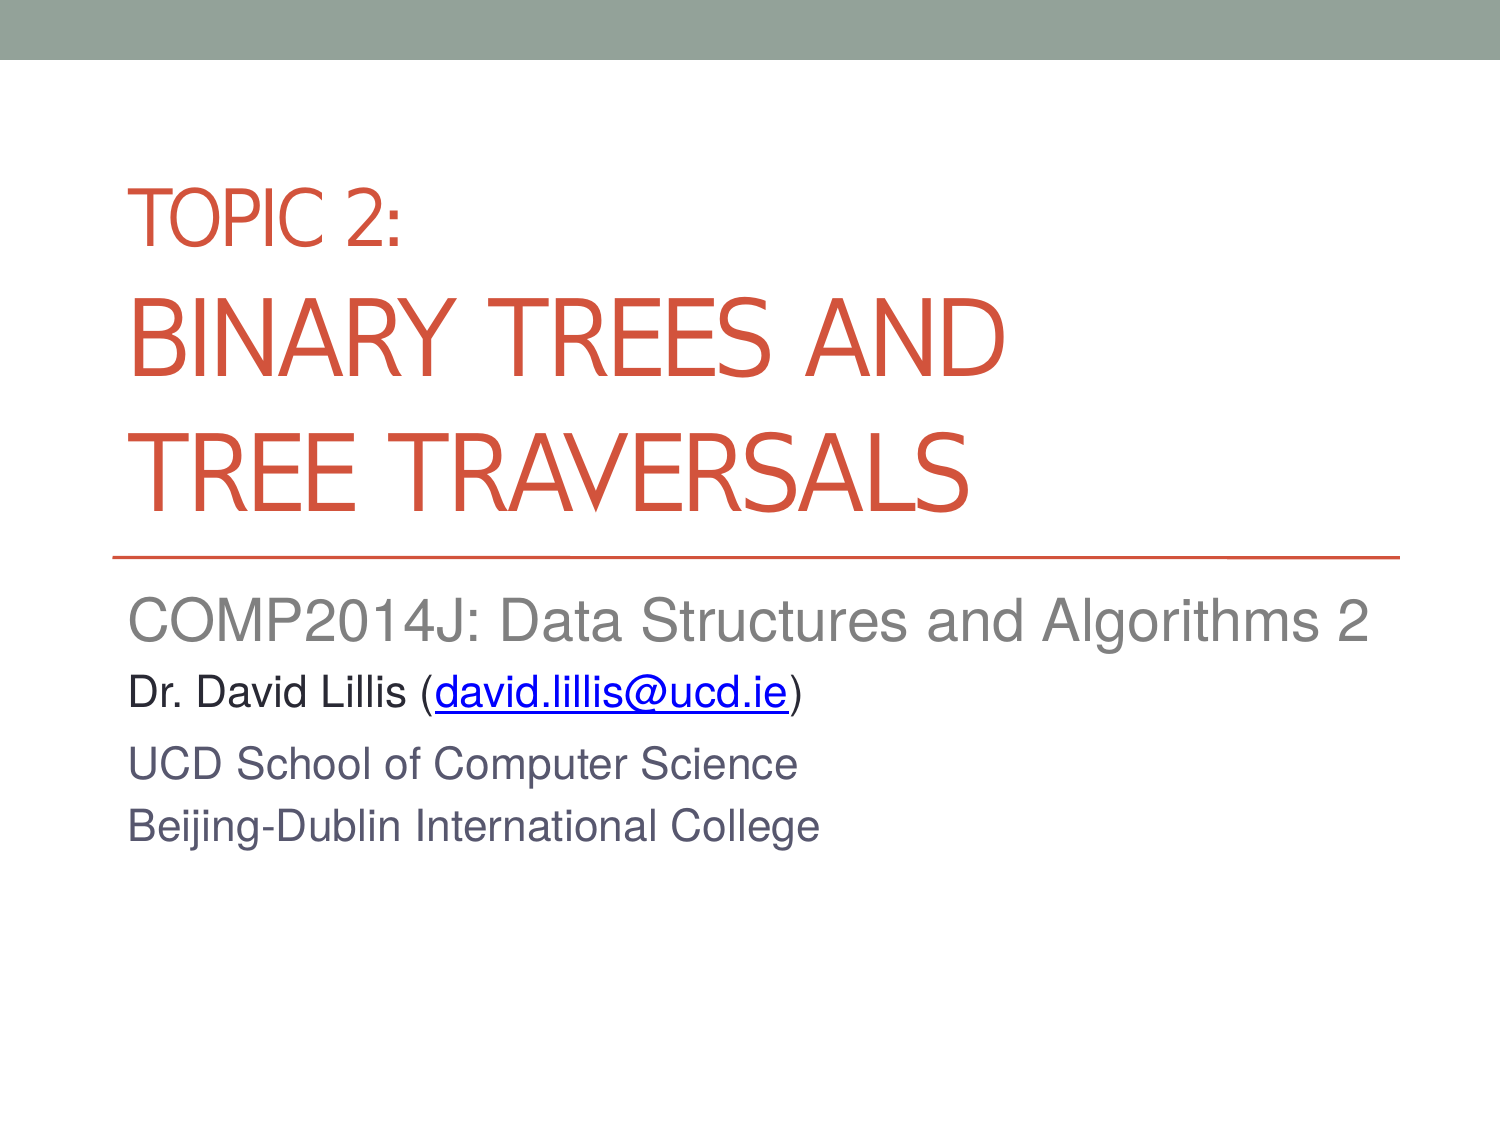

# Topic 2: binary Trees and Tree Traversals
COMP2014J: Data Structures and Algorithms 2
Dr. David Lillis (david.lillis@ucd.ie)
UCD School of Computer Science
Beijing-Dublin International College